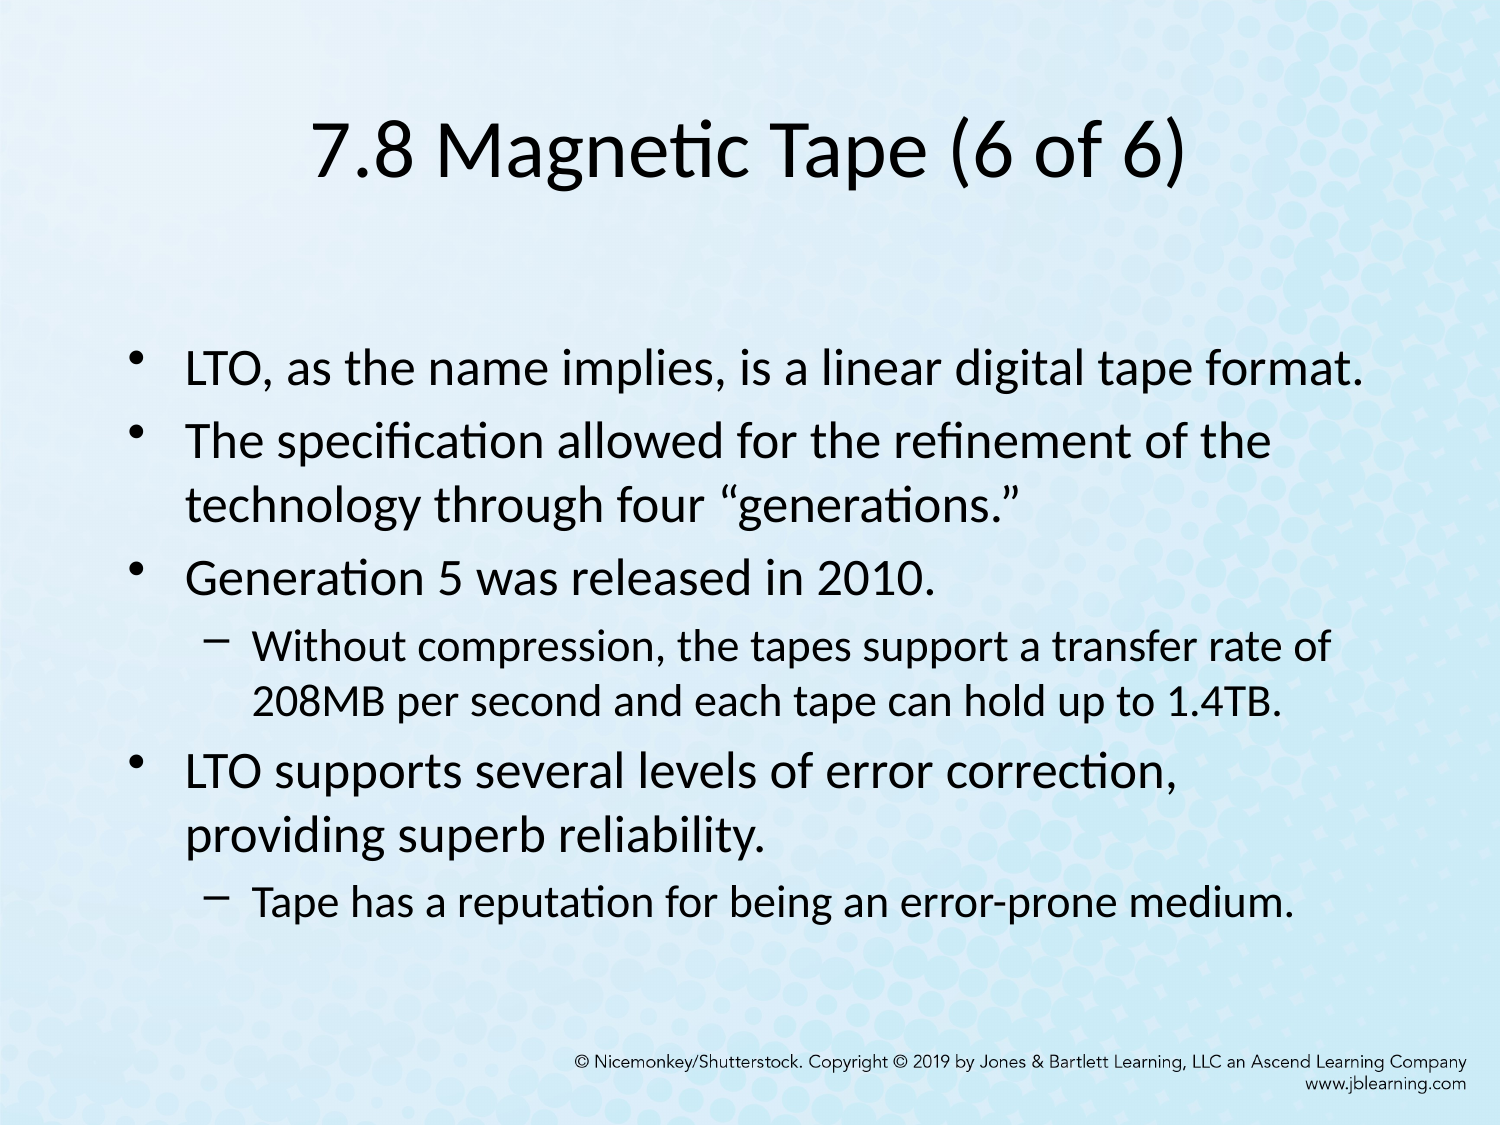

# 7.8 Magnetic Tape (6 of 6)
LTO, as the name implies, is a linear digital tape format.
The specification allowed for the refinement of the technology through four “generations.”
Generation 5 was released in 2010.
Without compression, the tapes support a transfer rate of 208MB per second and each tape can hold up to 1.4TB.
LTO supports several levels of error correction, providing superb reliability.
Tape has a reputation for being an error-prone medium.